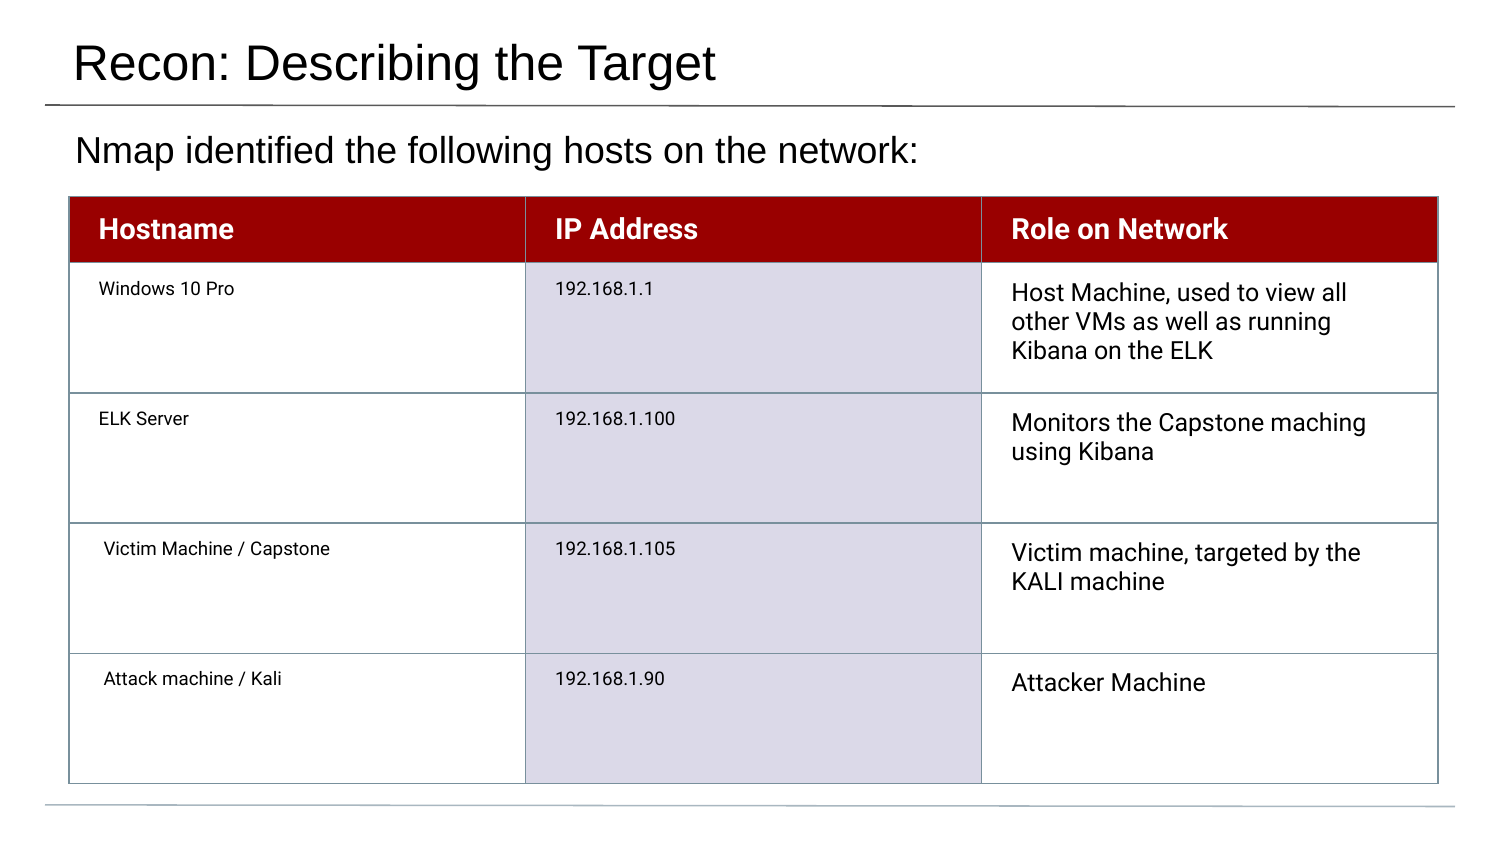

# Recon: Describing the Target
Nmap identified the following hosts on the network:
| Hostname | IP Address | Role on Network |
| --- | --- | --- |
| Windows 10 Pro | 192.168.1.1 | Host Machine, used to view all other VMs as well as running Kibana on the ELK |
| ELK Server | 192.168.1.100 | Monitors the Capstone maching using Kibana |
| Victim Machine / Capstone | 192.168.1.105 | Victim machine, targeted by the KALI machine |
| Attack machine / Kali | 192.168.1.90 | Attacker Machine |